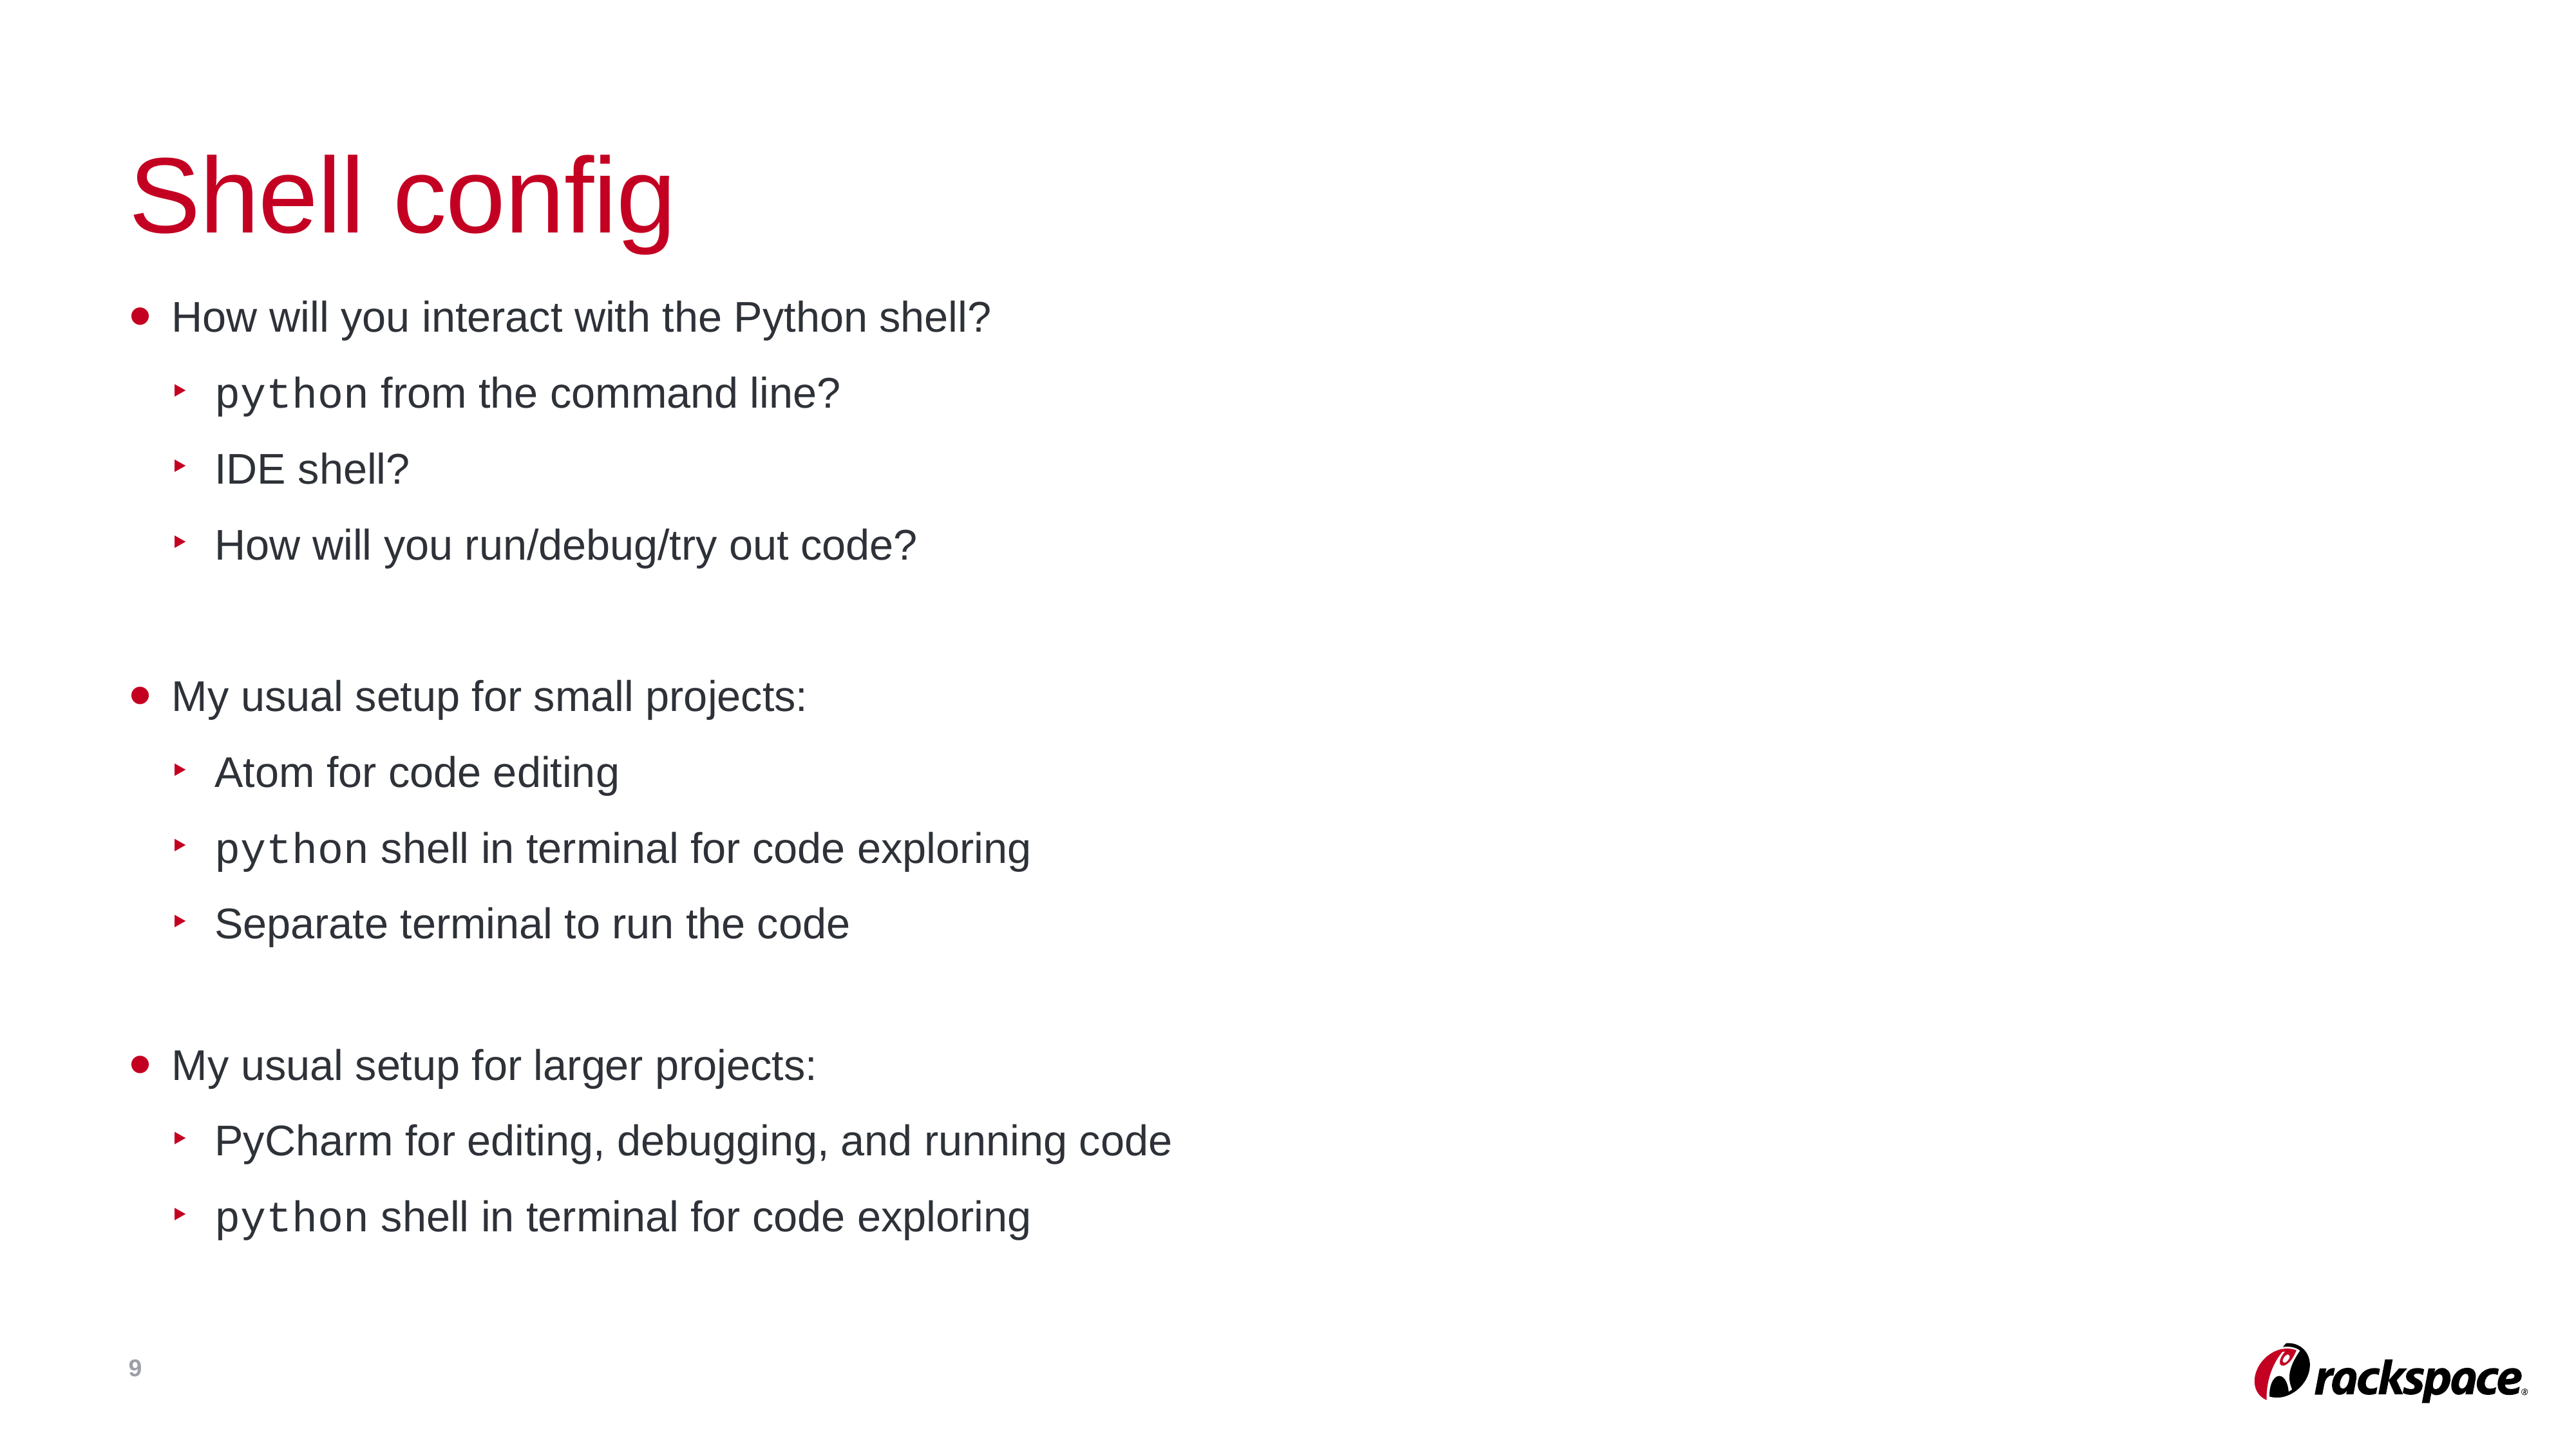

# Shell config
How will you interact with the Python shell?
python from the command line?
IDE shell?
How will you run/debug/try out code?

My usual setup for small projects:
Atom for code editing
python shell in terminal for code exploring
Separate terminal to run the code

My usual setup for larger projects:
PyCharm for editing, debugging, and running code
python shell in terminal for code exploring
9